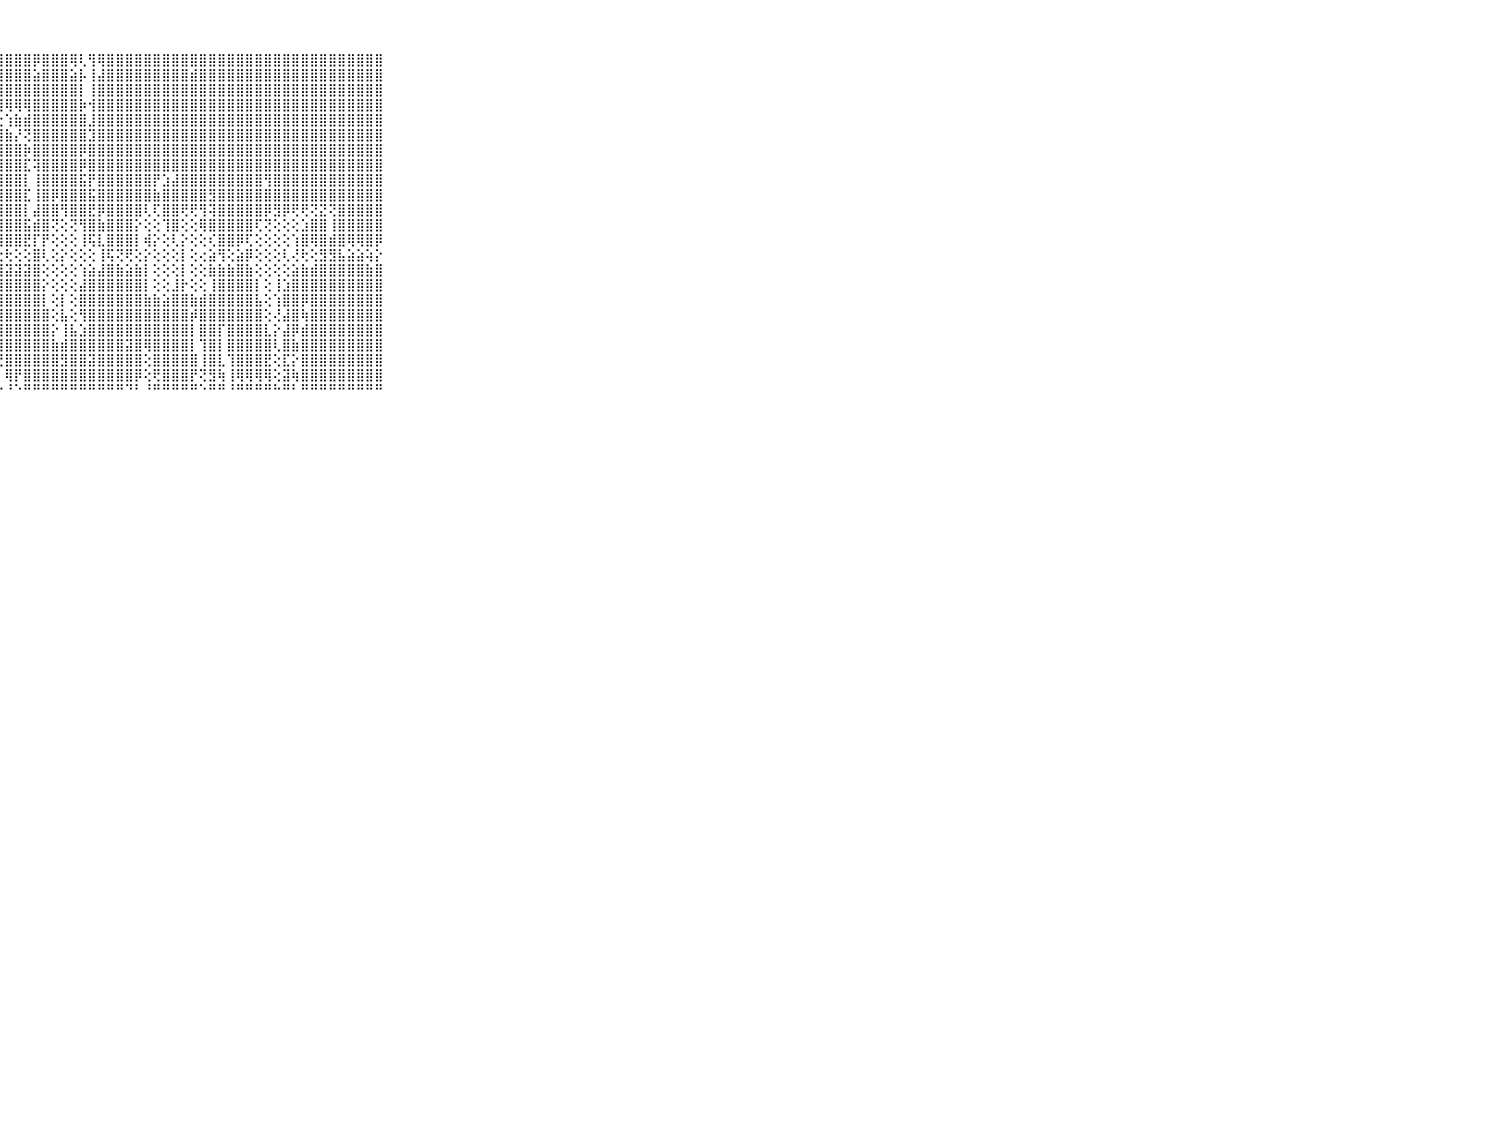

⠀⠀⠀⠀⠀⠀⠀⠀⠀⠀⠀⣝⢿⣿⣿⣿⣿⣿⣿⣿⣿⣿⣿⣿⣿⣿⣿⣿⣿⣿⣿⡿⣿⣿⣿⢿⢇⢻⢿⣿⣿⣿⣿⣿⣿⣿⣿⣿⣿⣿⣿⣿⣿⣿⣿⣿⣿⣿⣿⣿⣿⣿⣿⣿⣿⣿⣿⣿⣿⠀⠀⠀⠀⠀⠀⠀⠀⠀⠀⠀⠀
⠀⠀⠀⠀⠀⠀⠀⠀⠀⠀⠀⣿⣧⣕⣿⣿⣿⣿⣿⣿⣿⣿⣿⣿⣿⣿⣿⣿⣿⣿⣿⣵⣿⣿⣿⣵⡧⢸⣼⣿⣿⣿⣿⣿⣿⣿⣿⣿⣾⣿⣿⣿⣿⣿⣿⣿⣿⣿⣿⣿⣿⣿⣿⣿⣿⣿⣿⣿⣿⠀⠀⠀⠀⠀⠀⠀⠀⠀⠀⠀⠀
⠀⠀⠀⠀⠀⠀⠀⠀⠀⠀⠀⣿⣿⣿⣿⣿⣿⣿⣿⣿⣿⣿⣿⣿⣿⣿⣿⣿⣿⣿⣿⣿⣿⣿⣿⣿⡇⢸⣿⣿⣿⣿⣿⣿⣿⣿⣿⣿⣿⣿⣿⣿⣿⣿⣿⣿⣿⣿⣿⣿⣿⣿⣿⣿⣿⣿⣿⣿⣿⠀⠀⠀⠀⠀⠀⠀⠀⠀⠀⠀⠀
⠀⠀⠀⠀⠀⠀⠀⠀⠀⠀⠀⣿⣿⡯⣿⣿⣿⣿⣿⣿⣿⣿⣿⣿⣿⣿⡿⢿⢿⢿⢿⣿⣿⣿⣿⣿⡷⢺⣿⣿⣿⣿⣿⣿⣿⣿⣿⣿⣿⣿⣿⣿⣿⣿⣿⣿⣿⣿⣿⣿⣿⣿⣿⣿⣿⣿⣿⣿⣿⠀⠀⠀⠀⠀⠀⠀⠀⠀⠀⠀⠀
⠀⠀⠀⠀⠀⠀⠀⠀⠀⠀⠀⣿⣿⣇⢱⣷⢇⢵⣷⣾⣿⡷⢇⢷⣿⣷⣷⢗⢱⣷⣾⣿⣿⣿⣿⣿⣿⣸⣿⣿⣿⣿⣿⣿⣿⣿⣿⣿⣿⣿⣿⣿⣿⣿⣿⣿⣿⣿⣿⣿⣿⣿⣿⣿⣿⣿⣿⣿⣿⠀⠀⠀⠀⠀⠀⠀⠀⠀⠀⠀⠀
⠀⠀⠀⠀⠀⠀⠀⠀⠀⠀⠀⣿⣿⣷⢟⢏⣵⣧⢝⢟⢟⣽⣾⣎⢝⢟⢝⣾⣷⡜⢝⣿⣿⣿⣿⣿⣿⣹⣿⣿⣿⣿⣿⣿⣿⣿⣿⣿⣿⣿⣿⣿⣿⣿⣿⣿⣿⣿⣿⣿⣿⣿⣿⣿⣿⣿⣿⣿⣿⠀⠀⠀⠀⠀⠀⠀⠀⠀⠀⠀⠀
⠀⠀⠀⠀⠀⠀⠀⠀⠀⠀⠀⣿⣿⣟⢱⣷⣿⣿⣷⡇⢵⣿⣿⣿⣷⡷⣿⣿⣿⣿⡷⣿⣿⣿⣿⣿⡿⣿⣿⣿⣿⣿⣿⣿⣿⣿⣿⣿⣿⣿⣿⣿⣿⣿⣿⣿⣿⣿⣿⣿⣿⣿⣿⣿⣿⣿⣿⣿⣿⠀⠀⠀⠀⠀⠀⠀⠀⠀⠀⠀⠀
⠀⠀⠀⠀⠀⠀⠀⠀⠀⠀⠀⣿⣿⣿⢕⣿⣿⣿⣿⣏⢸⣿⣿⣿⣿⡇⣿⣿⣿⣿⣏⢽⣿⣿⣿⣿⡿⣿⣿⣿⣿⣿⣿⣿⣿⣿⣿⣿⣿⣿⣿⣿⣿⣿⣿⣿⣿⣿⣿⣿⣿⣿⣿⣿⣿⣿⣿⣿⣿⠀⠀⠀⠀⠀⠀⠀⠀⠀⠀⠀⠀
⠀⠀⠀⠀⠀⠀⠀⠀⠀⠀⠀⣿⣿⡿⢕⣿⣿⣿⣿⣿⢸⣿⣿⣿⣿⡇⣿⣿⣿⣿⡇⢸⣿⣿⣿⣿⣯⡟⣿⣿⣿⣿⣿⣿⡟⣱⣼⣿⣿⣿⣿⣿⣿⣿⣿⣿⢻⣿⣿⣿⣿⣿⣿⣿⣿⣿⣿⣿⣿⠀⠀⠀⠀⠀⠀⠀⠀⠀⠀⠀⠀
⠀⠀⠀⠀⠀⠀⠀⠀⠀⠀⠀⣿⣿⡇⢕⣿⣿⣿⣿⡯⢸⣿⣿⣿⣿⣧⣿⣿⣿⣿⣏⢸⣿⡿⣿⣿⣿⣯⣿⣿⣿⣿⣿⣿⣷⣿⣿⣿⣿⣿⣻⣿⣿⣿⣿⣿⣿⣿⣿⣿⣿⣿⣿⣿⣿⣿⣿⣿⣿⠀⠀⠀⠀⠀⠀⠀⠀⠀⠀⠀⠀
⠀⠀⠀⠀⠀⠀⠀⠀⠀⠀⠀⣿⣿⡇⢕⣿⣿⣿⣿⡷⢸⡟⢺⢟⢿⣾⣿⣿⣿⣿⡇⣼⣿⣿⢻⣿⣿⣟⡿⣿⣿⣿⣿⢇⢏⣿⣿⢟⢟⢻⢽⣿⣿⣿⣿⣿⡿⣻⡿⢟⢟⢝⣝⢝⣿⣿⣿⣿⣿⠀⠀⠀⠀⠀⠀⠀⠀⠀⠀⠀⠀
⠀⠀⠀⠀⠀⠀⠀⠀⠀⠀⠀⣟⣗⡇⢕⣗⡗⣟⣟⣻⢸⢕⢕⢕⢺⣯⣿⣿⣿⣿⣯⣾⣿⢝⢕⢝⢻⣿⣷⣿⣿⣿⡕⢕⢕⢹⣿⢕⢕⢿⣿⣿⣿⣿⣿⢏⢝⢕⢕⢕⣱⣿⣿⢸⣿⣿⣿⣿⣿⠀⠀⠀⠀⠀⠀⠀⠀⠀⠀⠀⠀
⠀⠀⠀⠀⠀⠀⠀⠀⠀⠀⠀⢝⢝⢕⢕⡏⢕⢗⢗⢟⢸⡕⢕⣵⢿⢷⢾⣿⣿⣿⣟⡏⡟⢕⢕⢕⢸⢯⣇⣿⣿⣿⡇⢾⡕⢕⢇⡕⢕⢕⢎⣿⣿⡿⢏⢕⢕⢕⢕⢱⣿⢿⣿⣾⣿⢿⢿⣿⡿⠀⠀⠀⠀⠀⠀⠀⠀⠀⠀⠀⠀
⠀⠀⠀⠀⠀⠀⠀⠀⠀⠀⠀⢕⢕⢕⢕⢝⢕⢝⢝⢕⢜⢟⢝⢟⢟⢗⢕⢗⢗⢕⢕⣿⢇⢕⡕⢕⢕⢕⢸⢯⢝⢟⢕⡕⢕⢕⢕⡇⢕⢔⣵⢻⢕⣵⡿⢕⢕⢕⢇⢜⢗⢕⣻⣻⣧⣵⣵⢵⡕⠀⠀⠀⠀⠀⠀⠀⠀⠀⠀⠀⠀
⠀⠀⠀⠀⠀⠀⠀⠀⠀⠀⠀⣕⣕⣕⣕⣗⣗⣇⣕⣕⣕⣕⣕⣕⣞⣗⣸⣽⣽⣽⣽⣿⢕⢕⢕⢕⢱⣵⣼⣿⣷⣵⣷⡇⢕⢕⢕⡇⢕⢕⣷⣷⣷⣿⣷⢕⢕⢕⢕⣵⣷⣾⣿⣿⣿⣿⣿⣷⣿⠀⠀⠀⠀⠀⠀⠀⠀⠀⠀⠀⠀
⠀⠀⠀⠀⠀⠀⠀⠀⠀⠀⠀⣿⣿⣿⣿⣿⣿⣿⣿⣿⣿⣿⣿⣿⣿⣿⣿⣿⣿⣿⣿⣿⡕⢕⢕⢕⣼⣿⣿⣿⣿⣿⣿⡇⢕⢕⣸⡗⢕⢕⢸⣿⣿⣿⣿⡇⢕⢸⣱⣿⣿⣿⣿⣿⣿⣿⣿⣿⣿⠀⠀⠀⠀⠀⠀⠀⠀⠀⠀⠀⠀
⠀⠀⠀⠀⠀⠀⠀⠀⠀⠀⠀⣿⣿⣿⣿⣿⣿⣿⣿⣿⣿⣿⣿⣿⣿⣿⣿⣿⣿⣿⣿⣿⡇⢕⡇⢕⣿⣿⣿⣿⣿⣿⣿⣷⣷⣵⣿⣿⣷⣾⣿⣿⣿⣿⣿⣧⢕⢱⣿⣿⡿⣿⣿⣿⣿⣿⣿⣿⣿⠀⠀⠀⠀⠀⠀⠀⠀⠀⠀⠀⠀
⠀⠀⠀⠀⠀⠀⠀⠀⠀⠀⠀⣿⣿⣿⣿⣿⣿⣿⣿⣿⣿⣿⣿⣿⣿⣿⣿⣿⣿⣿⣿⣿⣿⢕⣧⢕⢻⣿⣿⣿⣿⣿⣿⣿⣿⣿⣿⣿⡾⣿⣿⣿⣿⣿⣿⣿⢕⢜⣼⣿⢷⣿⣿⣿⣿⣿⣿⣿⣿⠀⠀⠀⠀⠀⠀⠀⠀⠀⠀⠀⠀
⠀⠀⠀⠀⠀⠀⠀⠀⠀⠀⠀⣿⣿⣿⣿⣿⣿⣿⣿⣿⣿⣿⣿⣿⣿⣿⣿⣿⣿⣿⣿⣿⣿⡕⢸⣧⣱⣿⣿⣿⣿⣿⣿⣿⣿⣿⣿⣿⡇⣿⣿⡏⣿⣿⣿⣿⣇⡕⣼⡿⣾⣿⣿⣿⣿⣿⣿⣿⣿⠀⠀⠀⠀⠀⠀⠀⠀⠀⠀⠀⠀
⠀⠀⠀⠀⠀⠀⠀⠀⠀⠀⠀⣿⣿⣿⣿⣿⣿⣿⣿⣿⣿⣿⣿⣿⣿⣿⣿⣿⣿⣿⣿⣿⣿⣷⣾⣿⣿⣿⣿⣿⣿⣽⣿⢿⣿⣿⣿⣿⡇⢹⣿⡇⣿⣿⣿⣿⣿⢇⣿⣷⣿⣿⣿⣿⣿⣿⣿⣿⣿⠀⠀⠀⠀⠀⠀⠀⠀⠀⠀⠀⠀
⠀⠀⠀⠀⠀⠀⠀⠀⠀⠀⠀⣿⣿⣿⣿⣿⣿⣿⣿⣿⣿⣿⣿⣿⣿⣿⣿⢜⣿⣿⣿⣿⣿⣿⣻⣿⣿⣽⣿⣿⣿⣿⣿⢕⣿⣿⣿⣿⣿⢸⣿⣇⢹⣿⣿⣿⣟⢕⣏⡕⣿⣿⣿⣿⣿⣿⣿⣿⣿⠀⠀⠀⠀⠀⠀⠀⠀⠀⠀⠀⠀
⠀⠀⠀⠀⠀⠀⠀⠀⠀⠀⠀⣿⣿⣿⣿⣿⣿⣿⣿⣿⣿⣿⣿⣿⣿⣿⣿⡇⢿⡟⣿⣿⣿⣿⣿⣿⣿⣿⣿⣿⣿⣿⡿⢕⢟⣿⣿⣿⡟⢝⣻⢷⢸⢿⢿⢿⢿⢕⣽⢷⣿⣿⣿⣿⣿⣿⣿⣿⣿⠀⠀⠀⠀⠀⠀⠀⠀⠀⠀⠀⠀
⠀⠀⠀⠀⠀⠀⠀⠀⠀⠀⠀⠛⠛⠛⠛⠛⠛⠛⠛⠛⠛⠛⠛⠛⠛⠛⠛⠓⠘⠑⠛⠛⠛⠛⠛⠛⠛⠛⠛⠛⠛⠙⠃⠘⠛⠛⠛⠛⠛⠑⠛⠛⠘⠛⠛⠛⠛⠓⠛⠃⠛⠛⠛⠛⠛⠛⠛⠛⠛⠀⠀⠀⠀⠀⠀⠀⠀⠀⠀⠀⠀